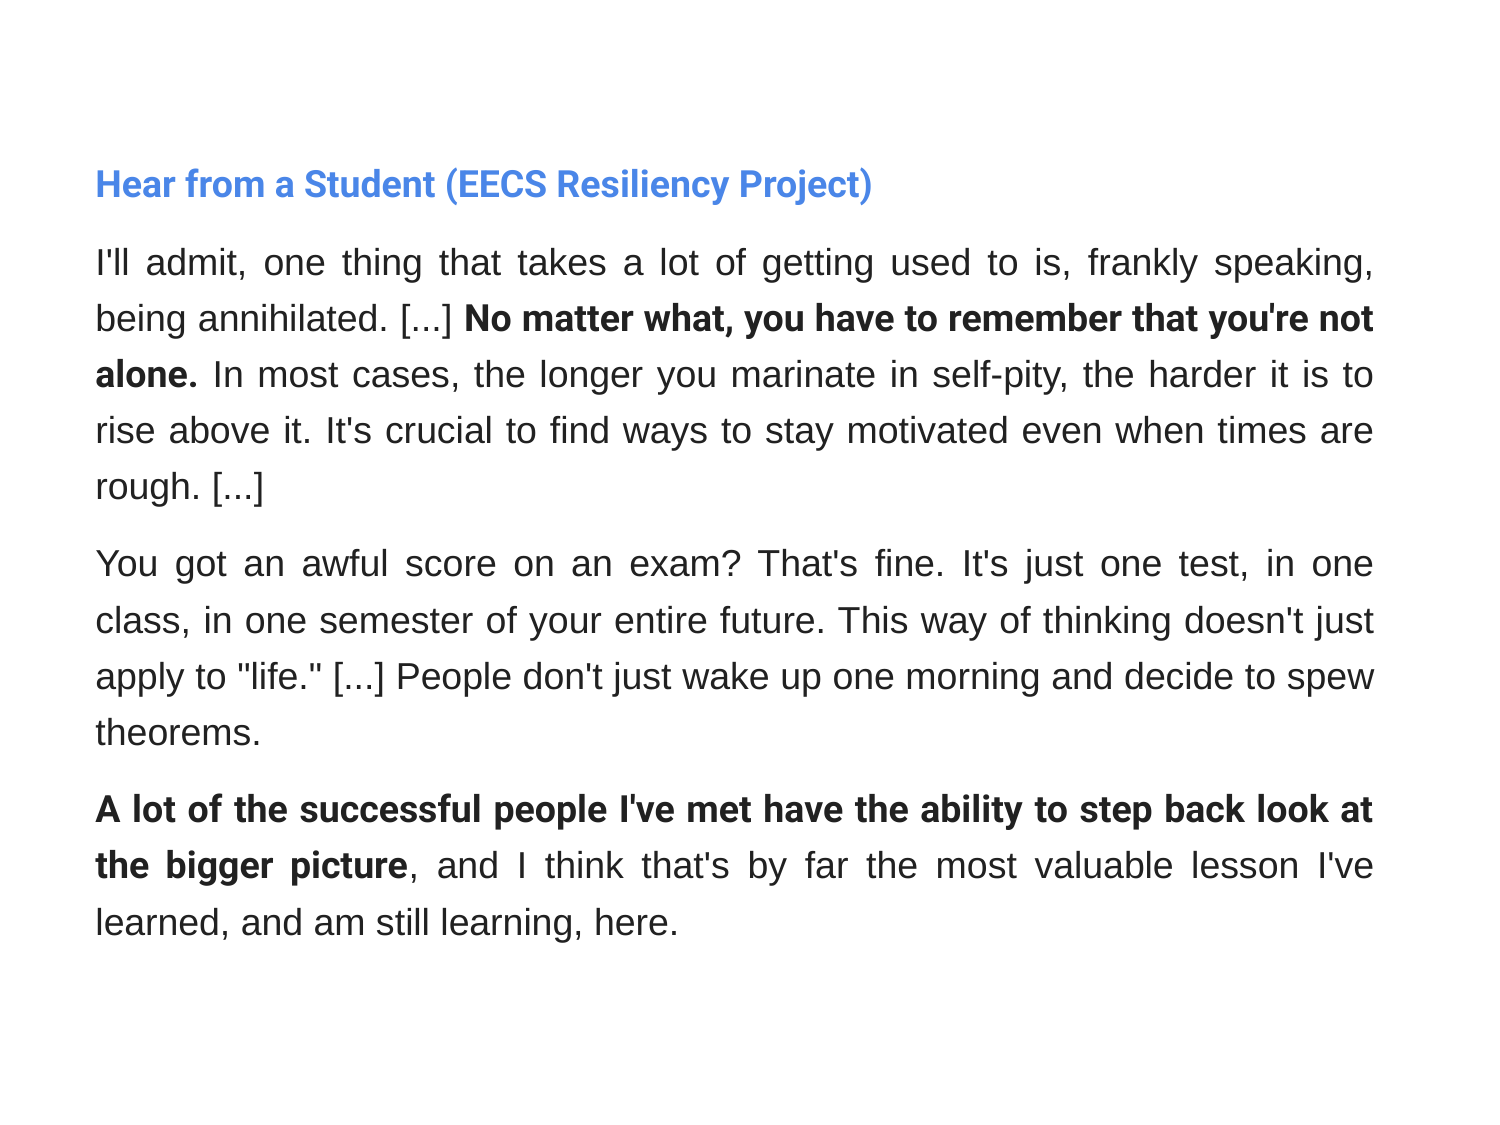

# Hear from a Student (EECS Resiliency Project)
I'll admit, one thing that takes a lot of getting used to is, frankly speaking, being annihilated. [...] No matter what, you have to remember that you're not alone. In most cases, the longer you marinate in self-pity, the harder it is to rise above it. It's crucial to find ways to stay motivated even when times are rough. [...]
You got an awful score on an exam? That's fine. It's just one test, in one class, in one semester of your entire future. This way of thinking doesn't just apply to "life." [...] People don't just wake up one morning and decide to spew theorems.
A lot of the successful people I've met have the ability to step back look at the bigger picture, and I think that's by far the most valuable lesson I've learned, and am still learning, here.